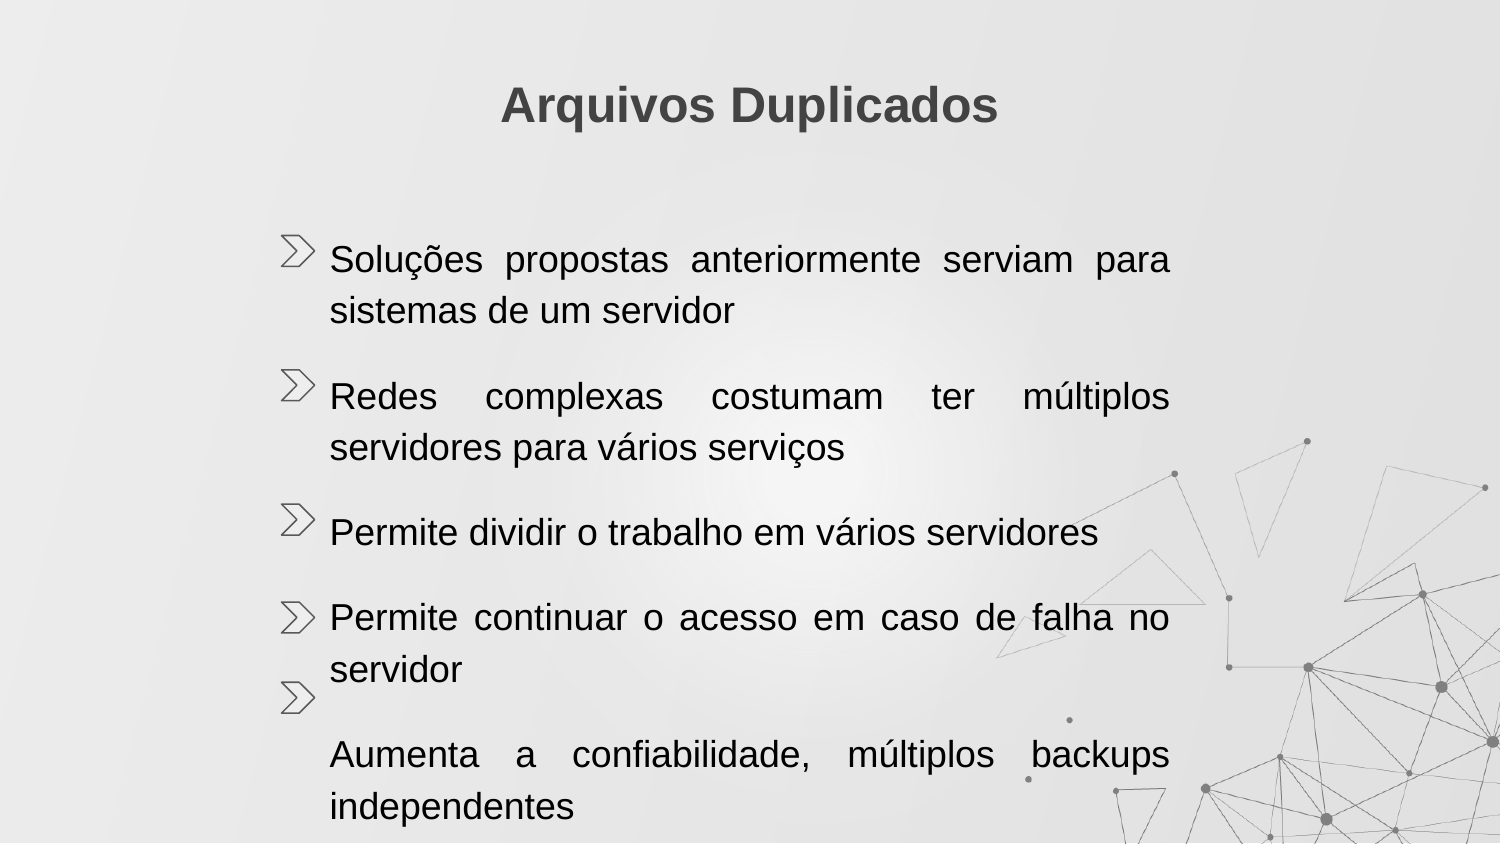

# Arquivos Duplicados
Soluções propostas anteriormente serviam para sistemas de um servidor
Redes complexas costumam ter múltiplos servidores para vários serviços
Permite dividir o trabalho em vários servidores
Permite continuar o acesso em caso de falha no servidor
Aumenta a confiabilidade, múltiplos backups independentes